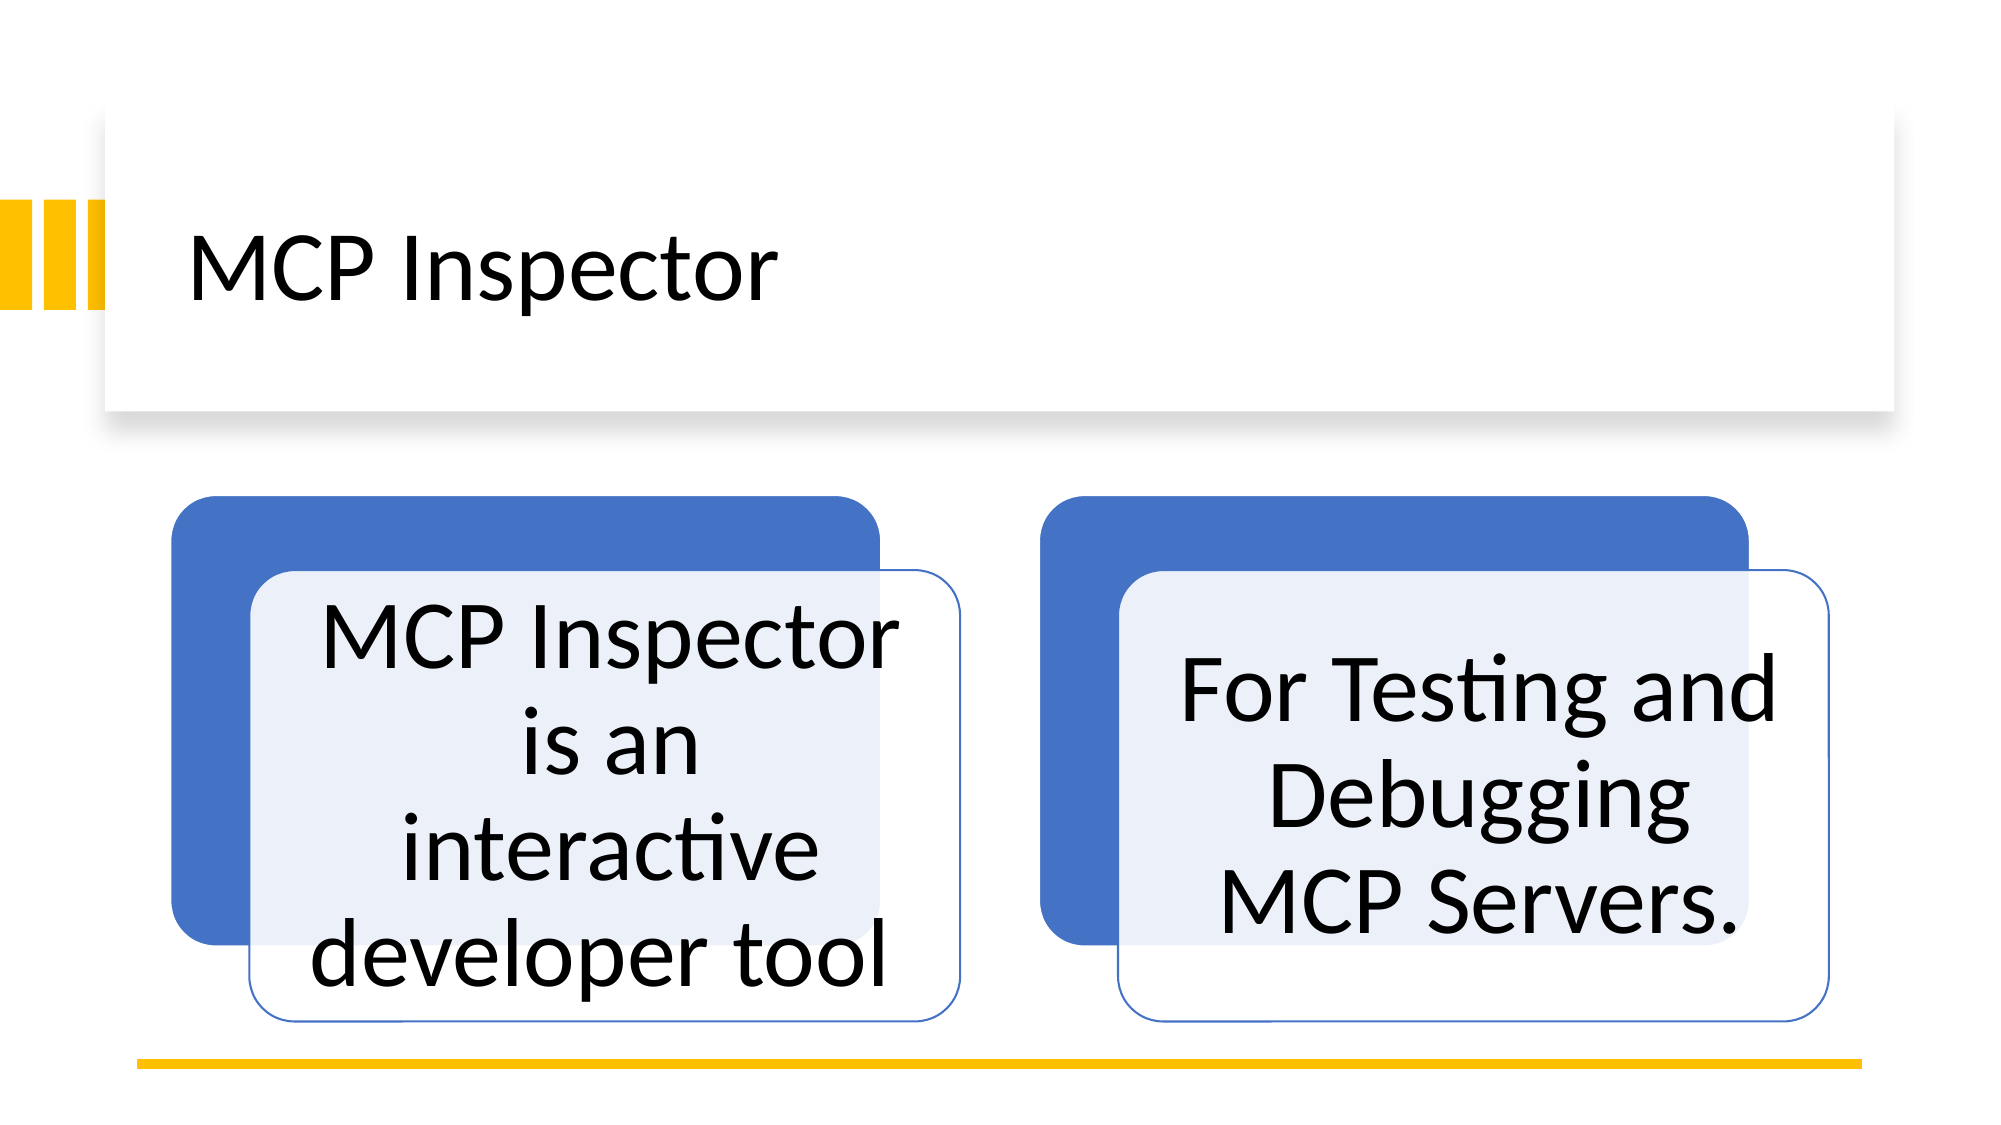

# MCP Inspector

MCP Inspector is an interactive developer tool
For Testing and Debugging MCP Servers.